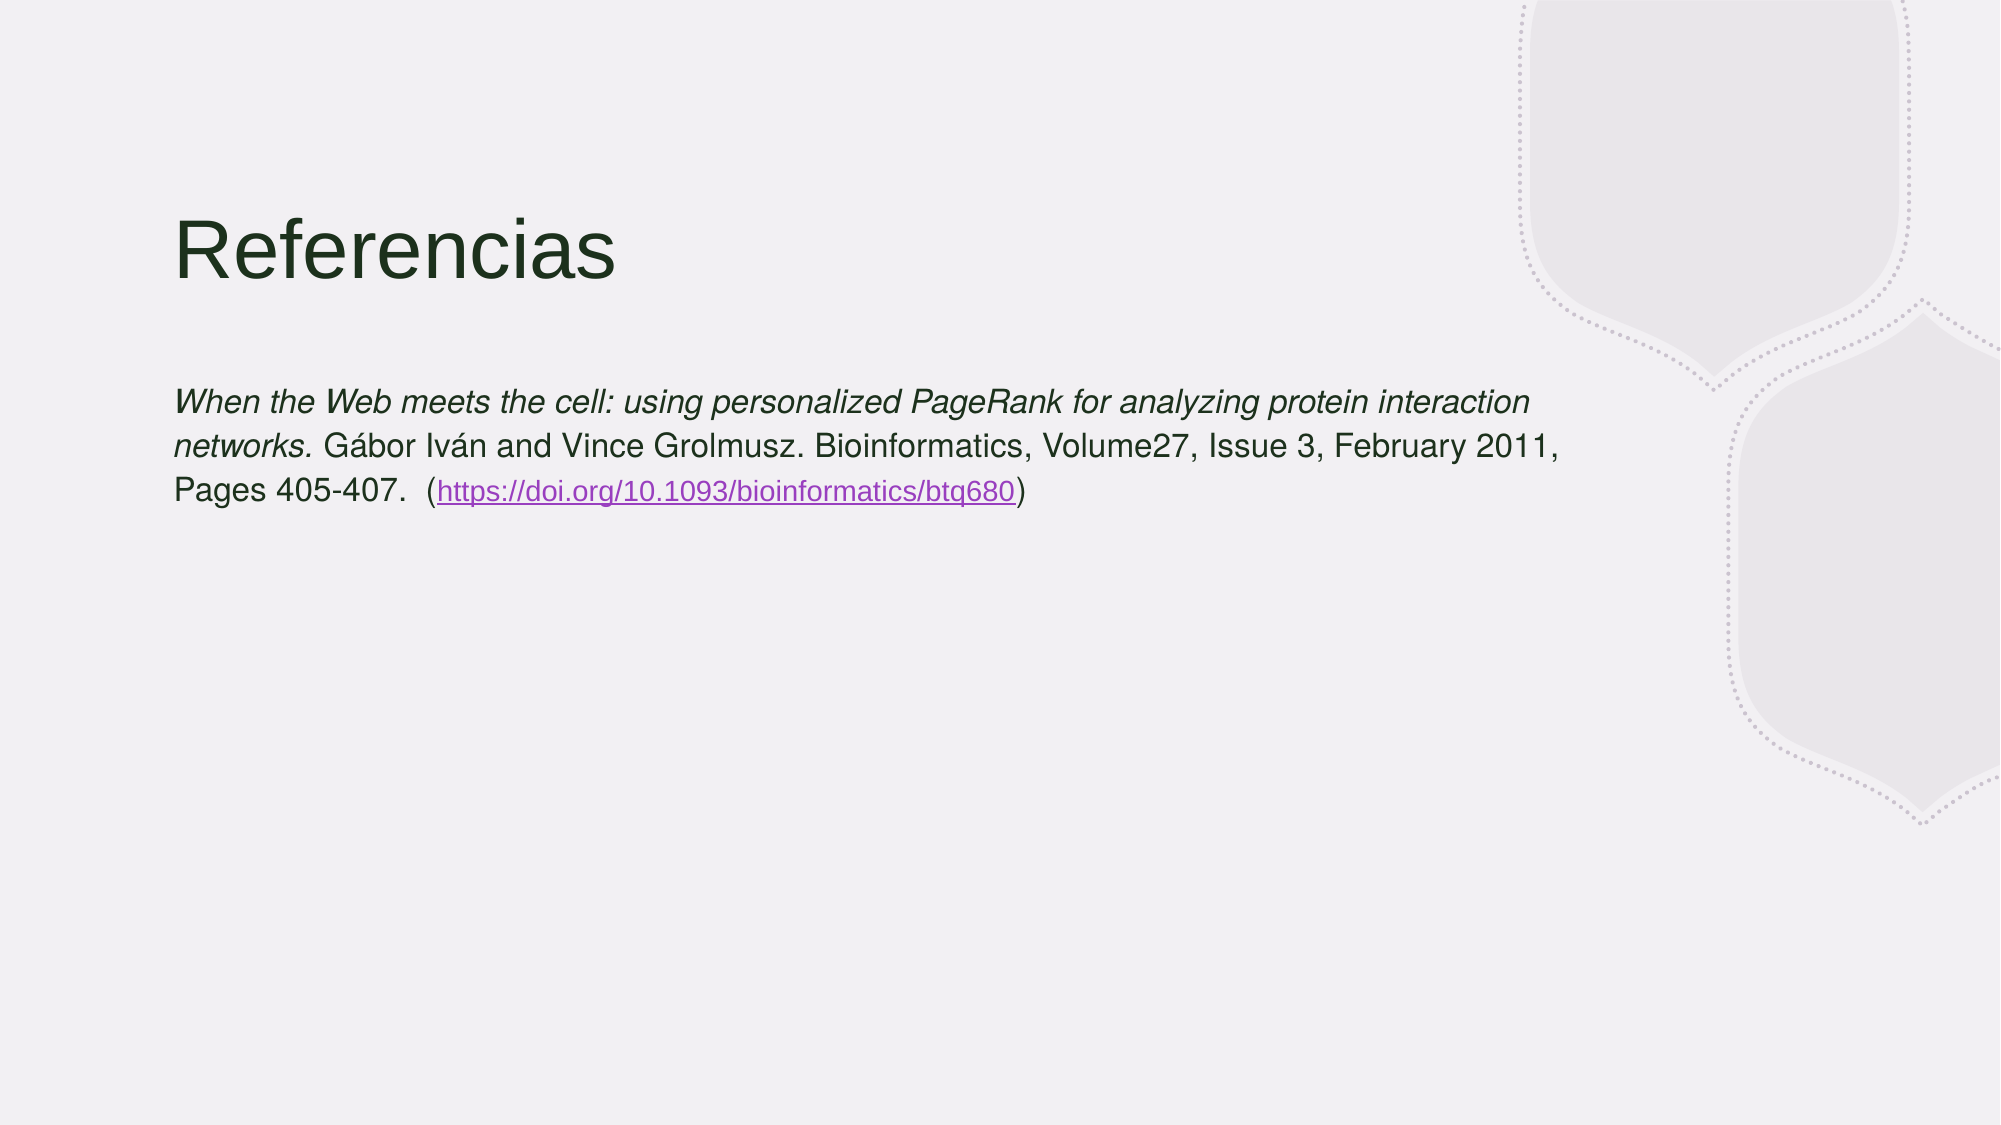

# Referencias
When the Web meets the cell: using personalized PageRank for analyzing protein interaction networks. Gábor Iván and Vince Grolmusz. Bioinformatics, Volume27, Issue 3, February 2011, Pages 405-407.  (https://doi.org/10.1093/bioinformatics/btq680)